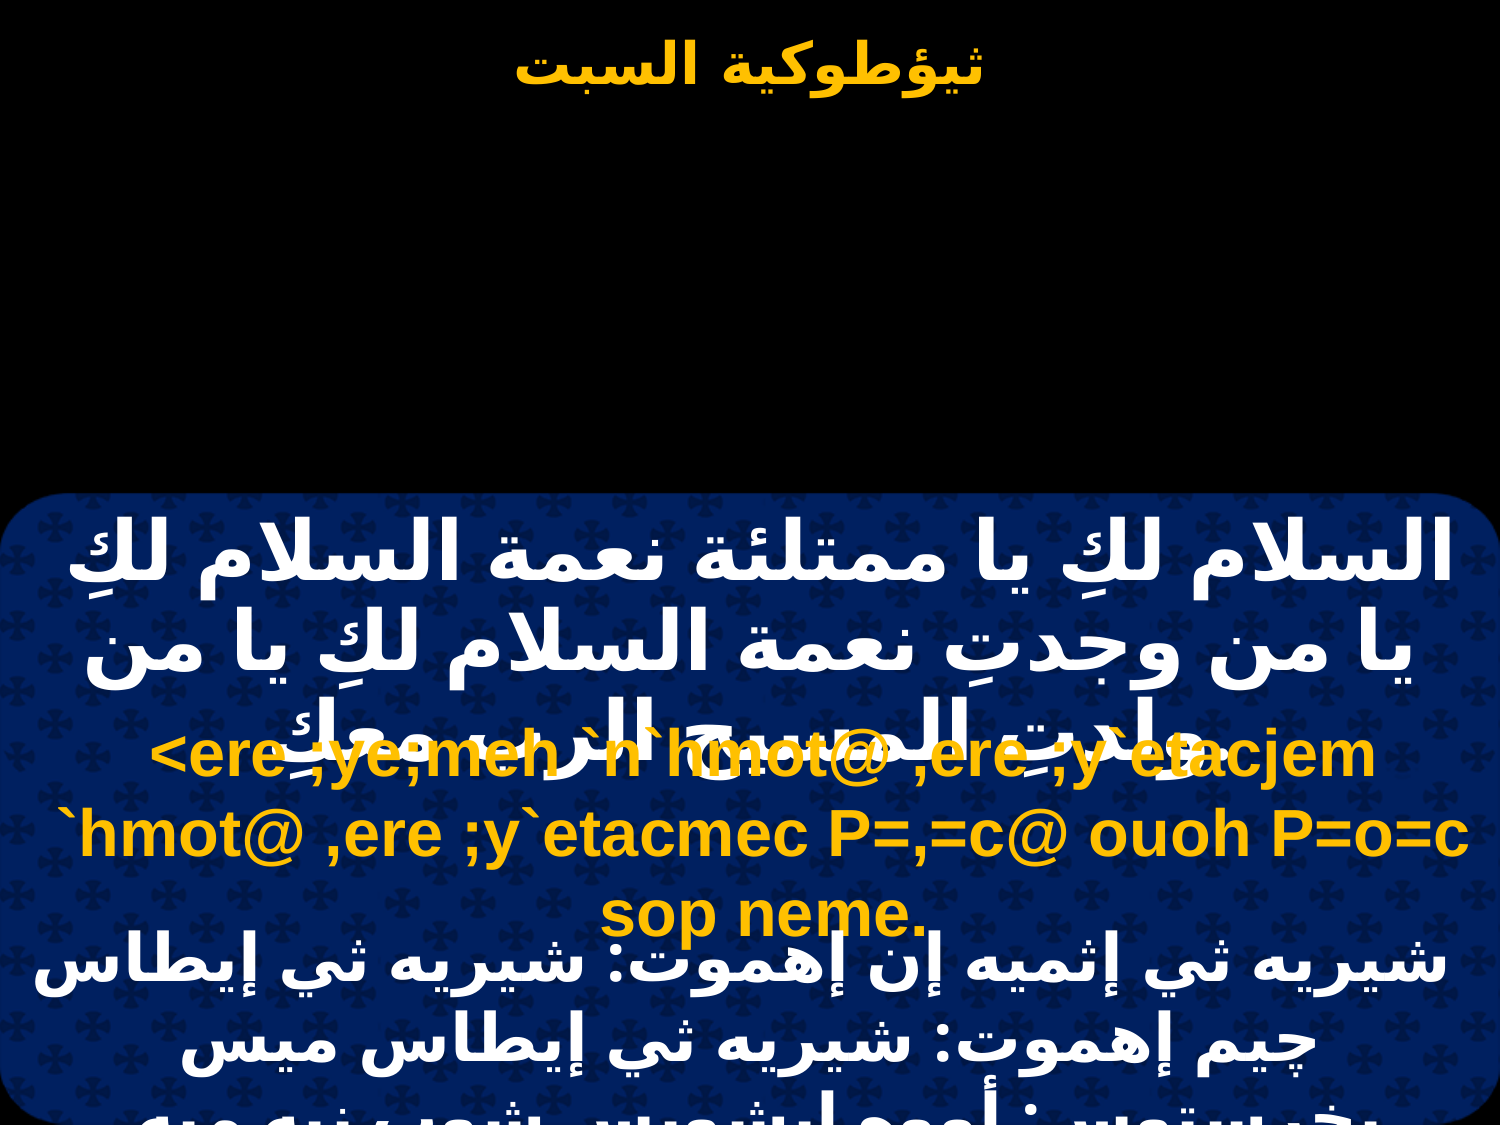

السلام لكِ يا ممتلئة نعمة السلام لكِ يا من وجدتِ نعمة السلام لكِ يا من ولدتِ المسيح الرب معكِ.

<ere ;ye;meh `n`hmot@ ,ere ;y`etacjem `hmot@ ,ere ;y`etacmec P=,=c@ ouoh P=o=c sop neme.

 شيريه ثي إثميه إن إهموت: شيريه ثي إيطاس چيم إهموت: شيريه ثي إيطاس ميس بخرستوس: أووه إبشويس شوب نيه ميه.